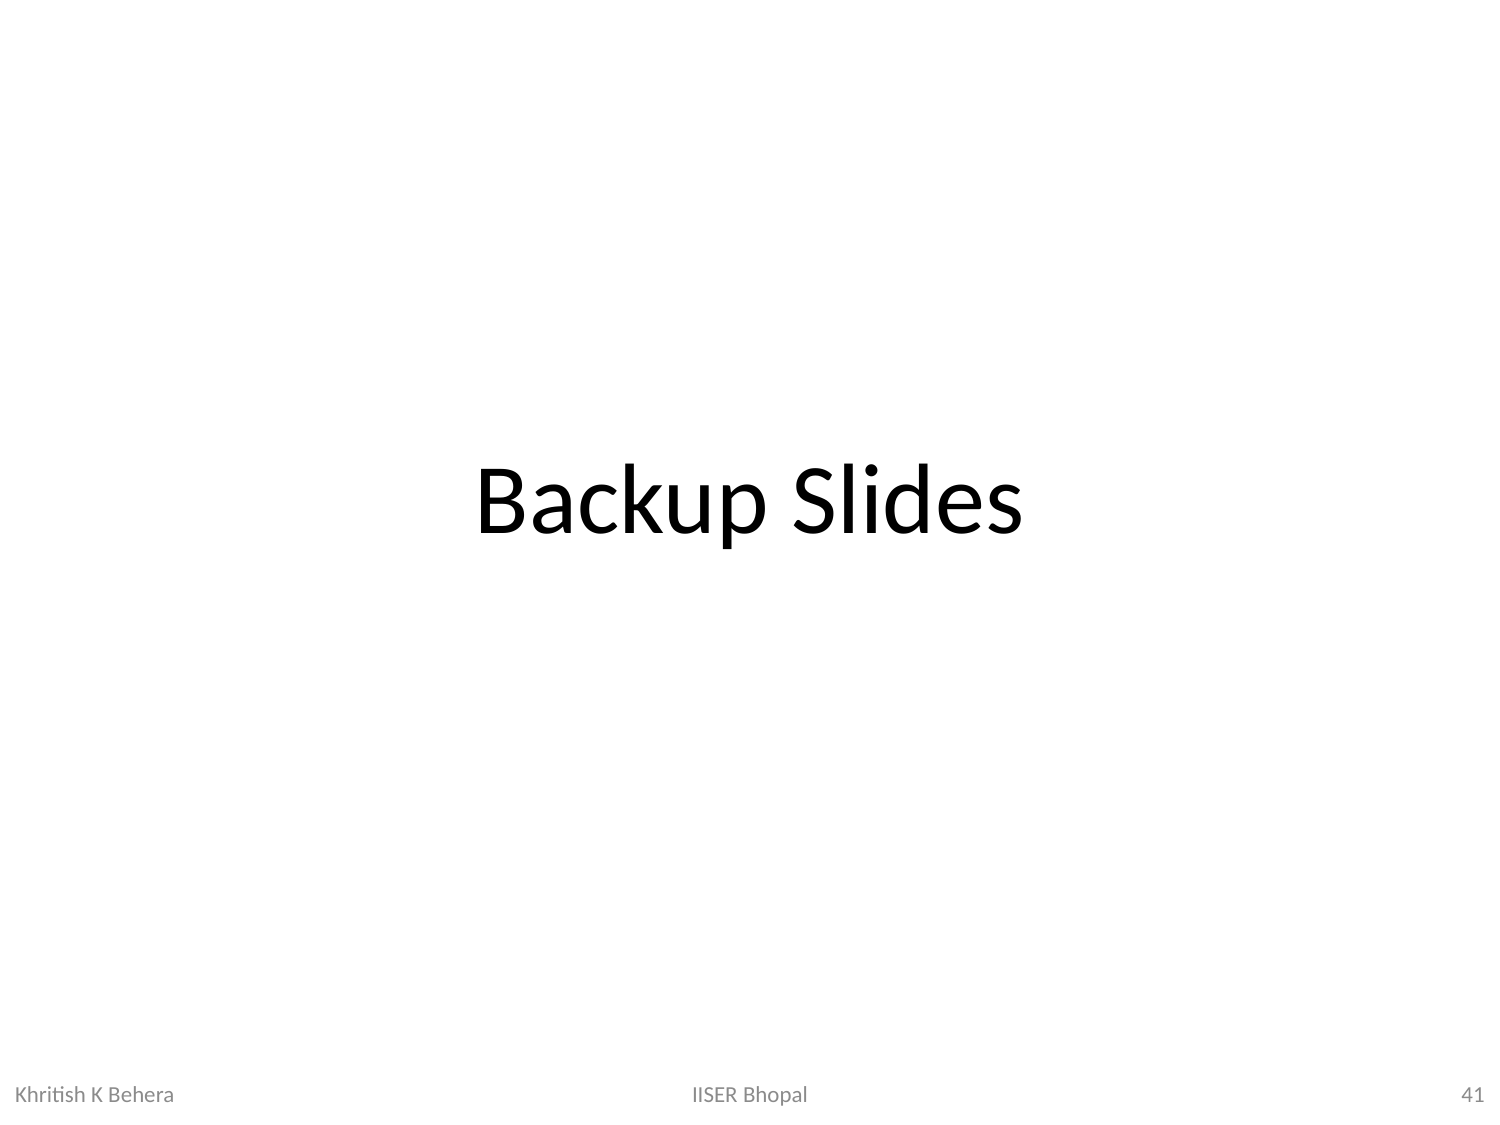

Backup Slides
41
IISER Bhopal
Khritish K Behera